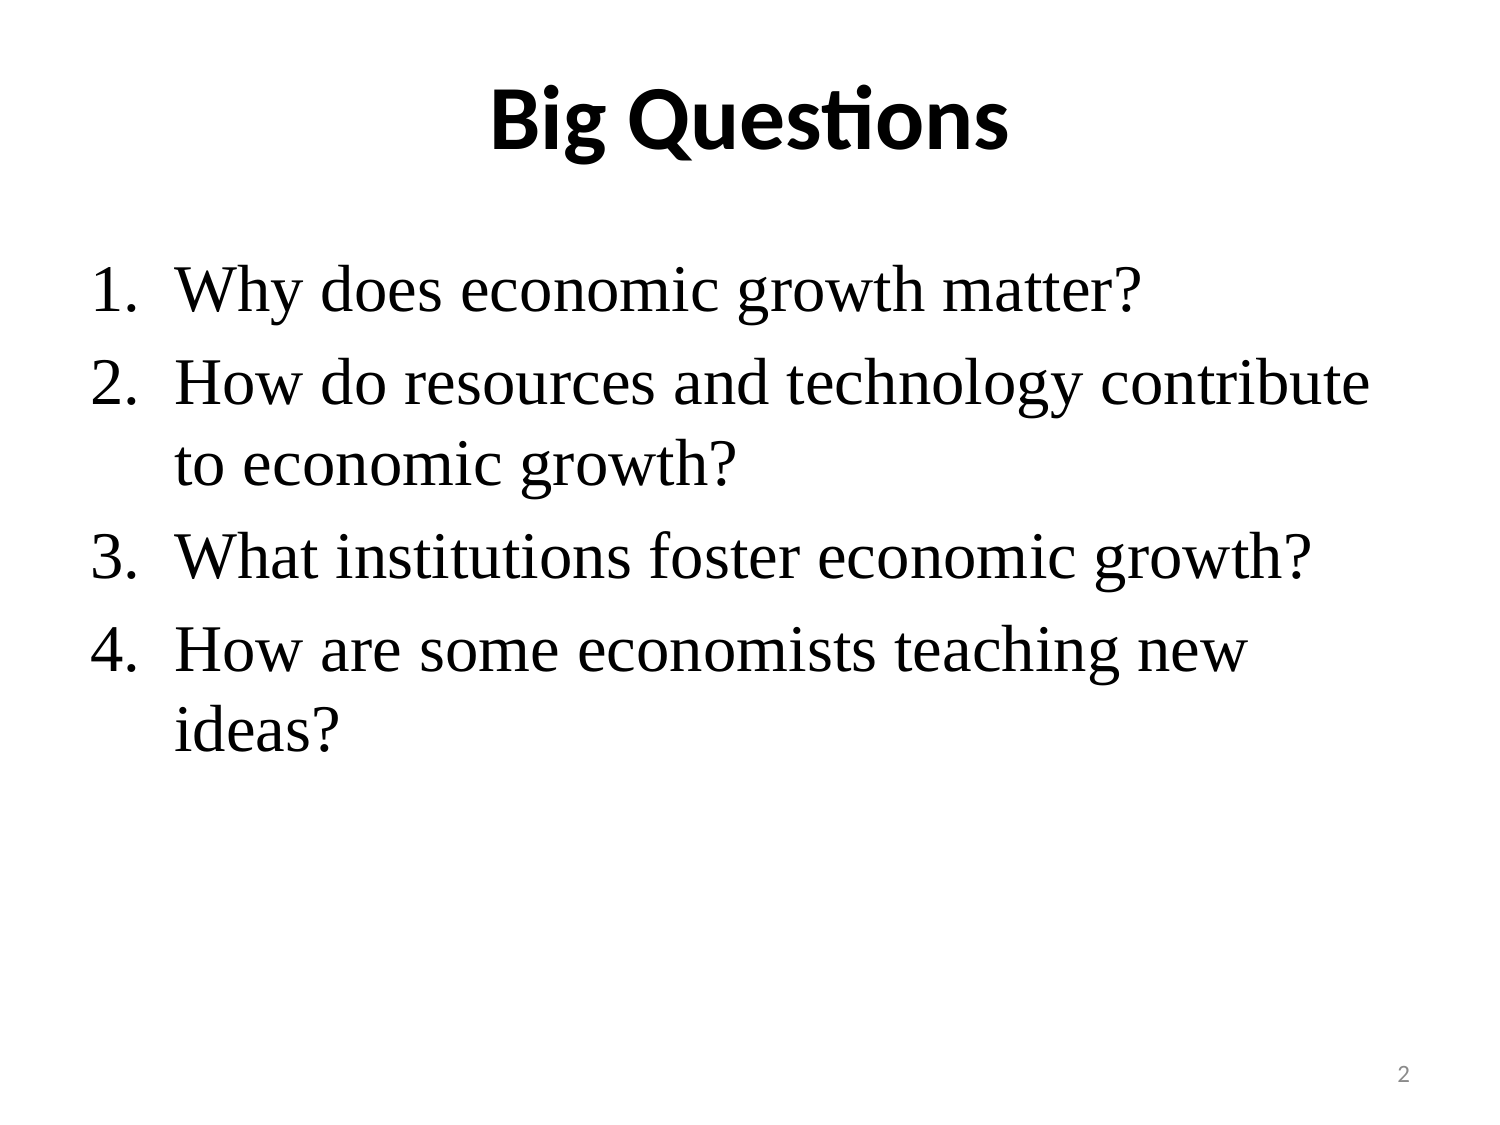

# Big Questions
Why does economic growth matter?
How do resources and technology contribute to economic growth?
What institutions foster economic growth?
How are some economists teaching new ideas?
2